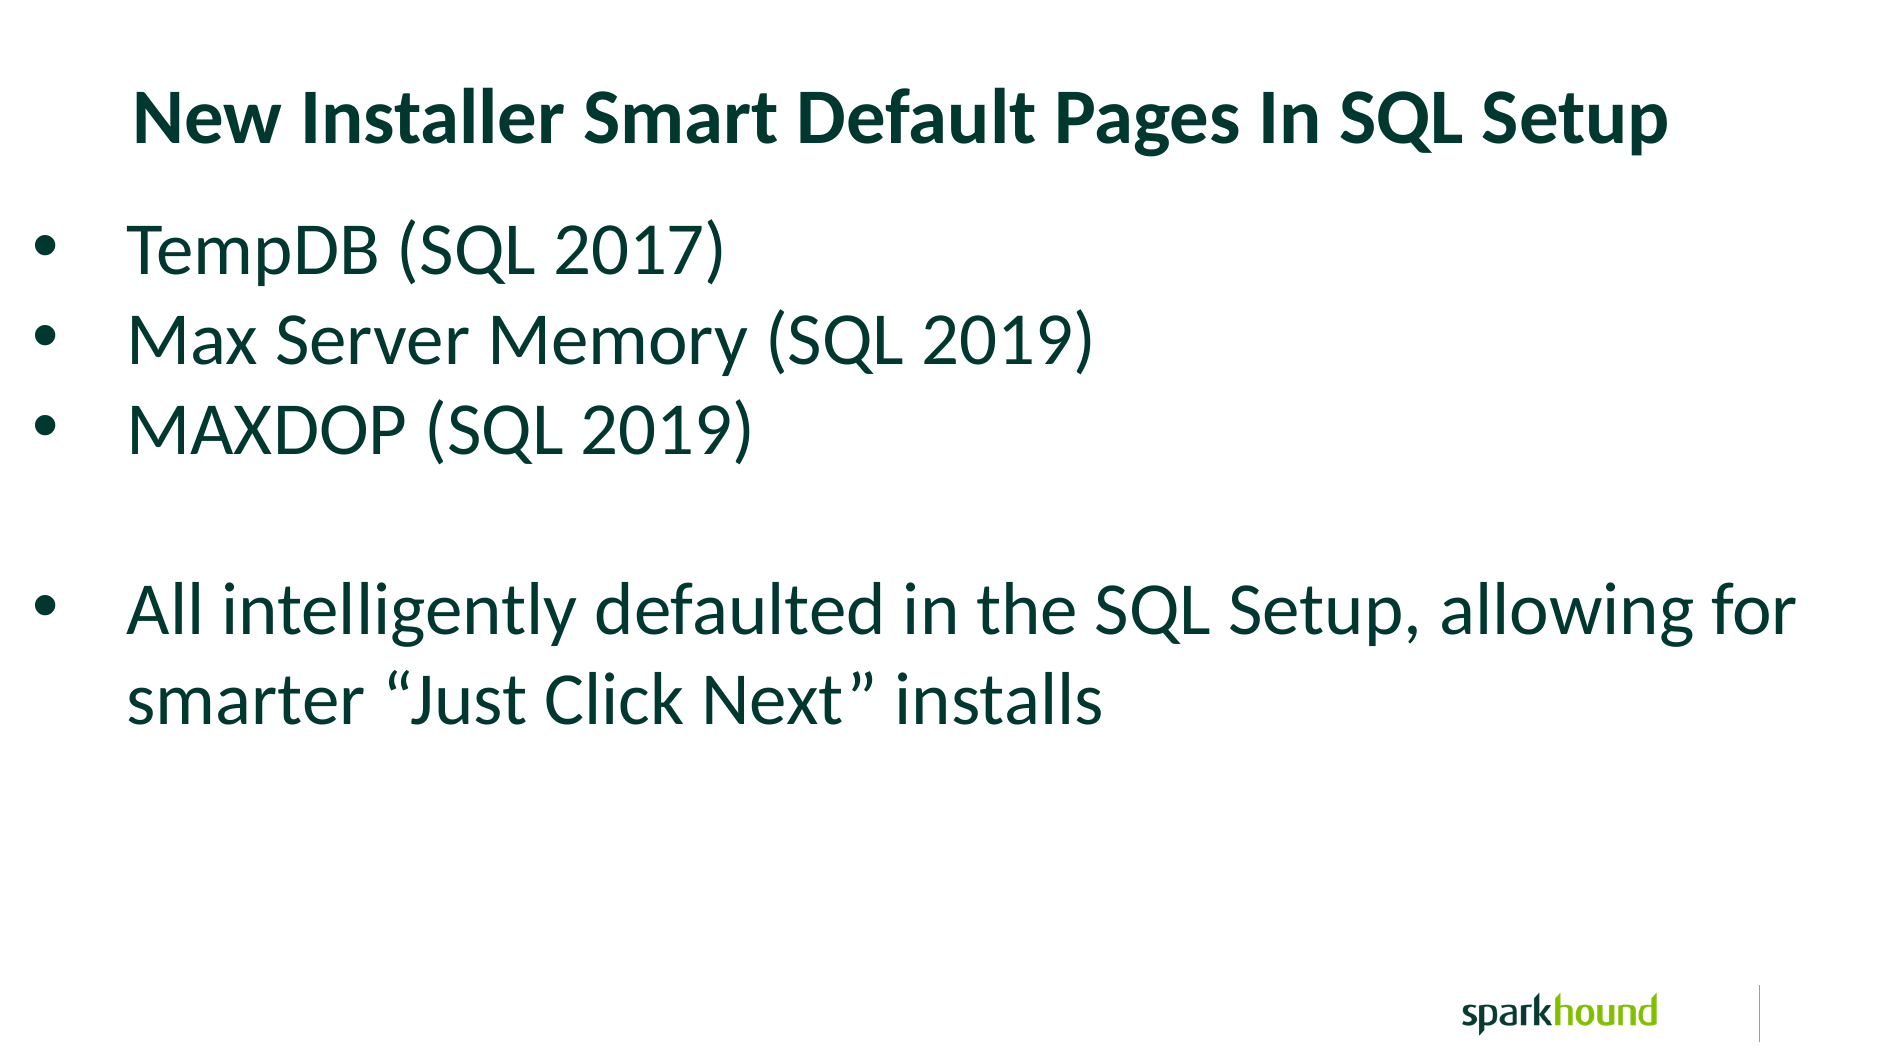

New Installer Smart Default Pages In SQL Setup
TempDB (SQL 2017)
Max Server Memory (SQL 2019)
MAXDOP (SQL 2019)

All intelligently defaulted in the SQL Setup, allowing for smarter “Just Click Next” installs